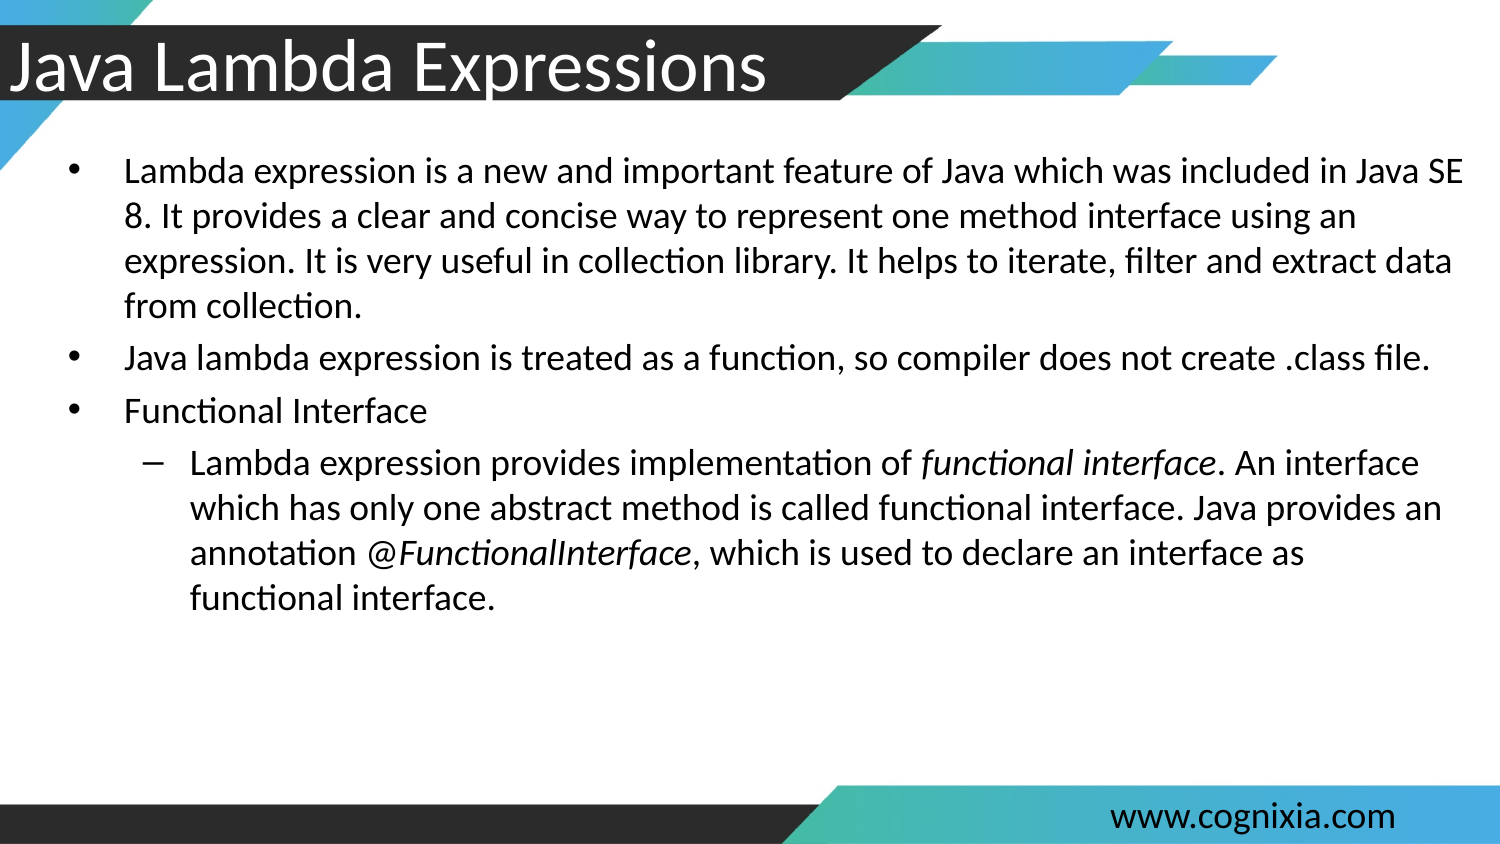

Java Lambda Expressions
#
Lambda expression is a new and important feature of Java which was included in Java SE 8. It provides a clear and concise way to represent one method interface using an expression. It is very useful in collection library. It helps to iterate, filter and extract data from collection.
Java lambda expression is treated as a function, so compiler does not create .class file.
Functional Interface
Lambda expression provides implementation of functional interface. An interface which has only one abstract method is called functional interface. Java provides an annotation @FunctionalInterface, which is used to declare an interface as functional interface.